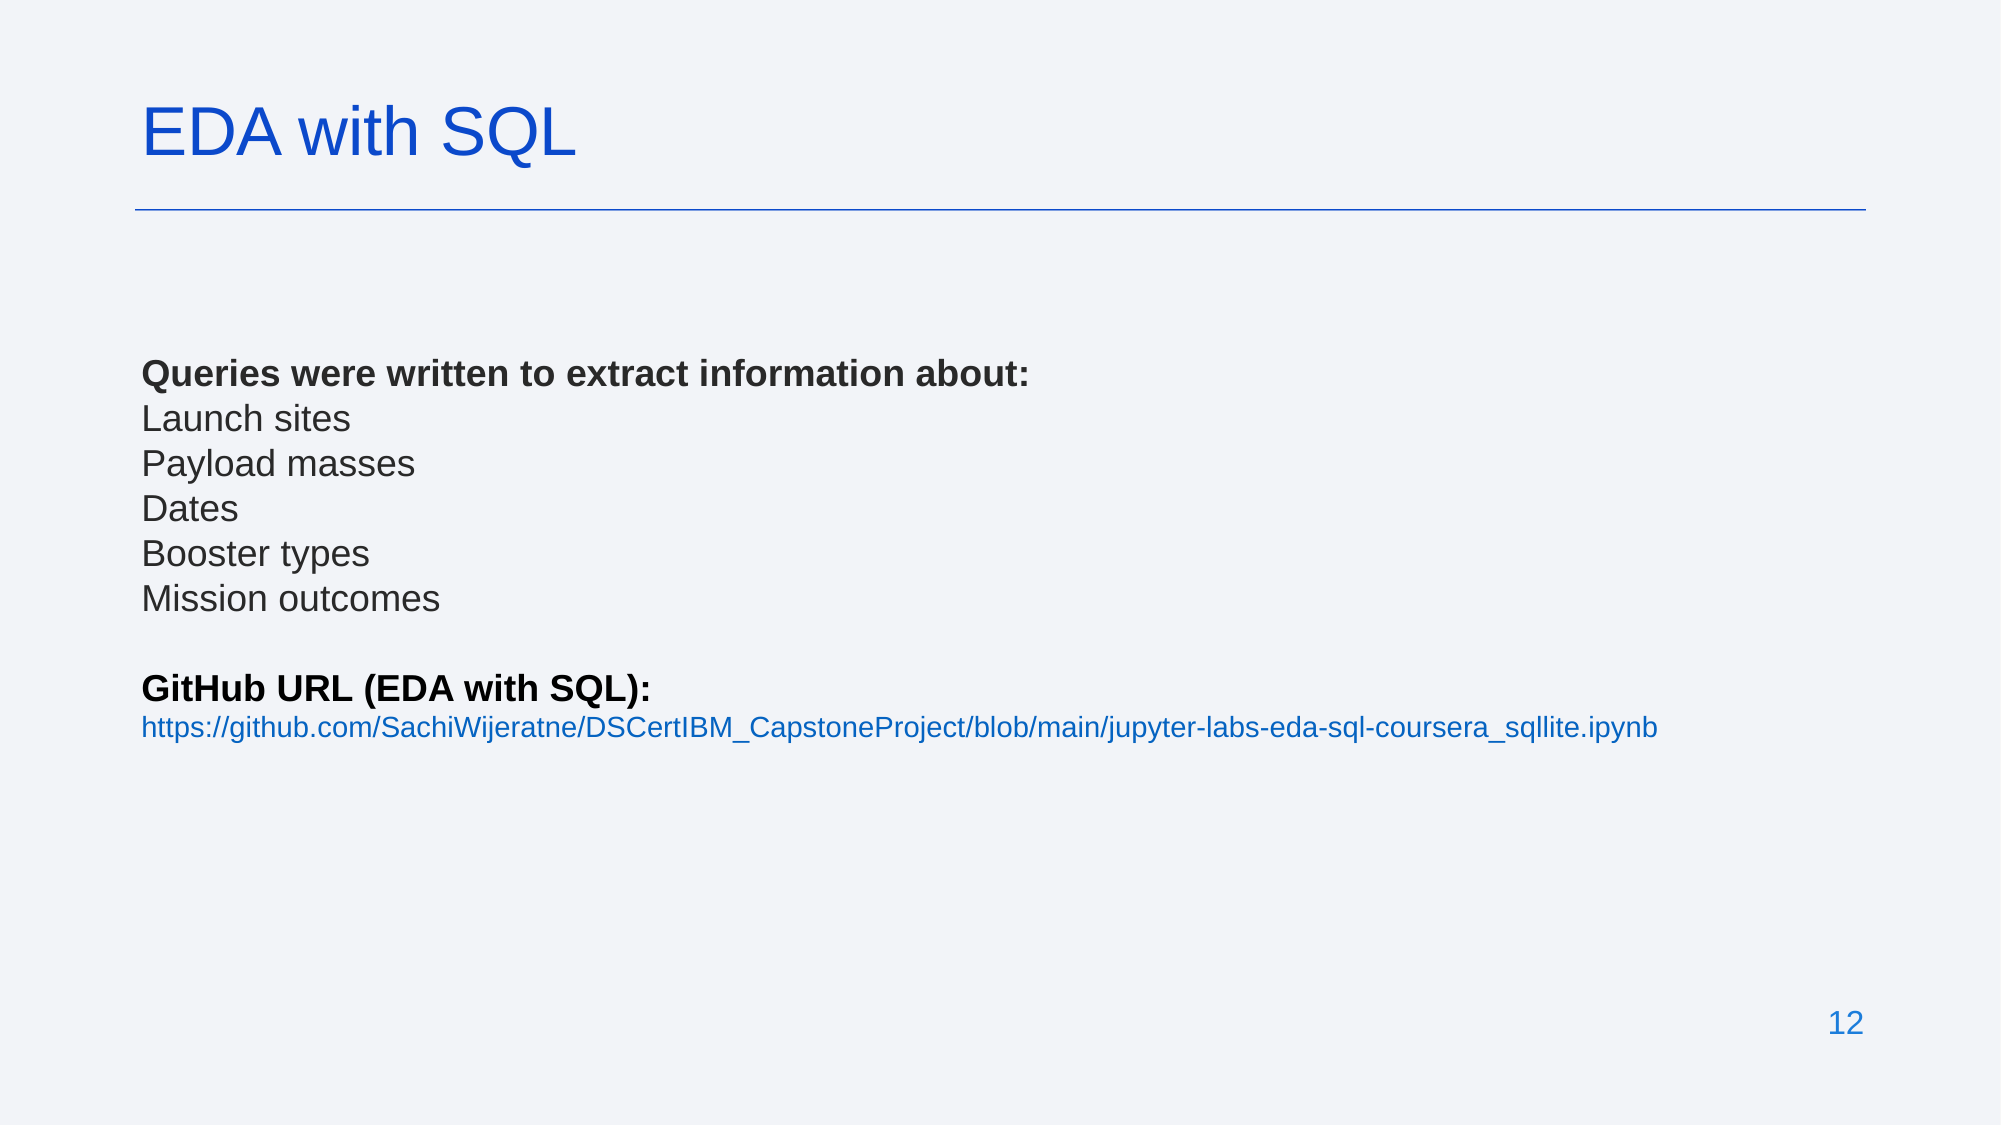

EDA with SQL

Queries were written to extract information about:
Launch sites
Payload masses
Dates
Booster types
Mission outcomes

GitHub URL (EDA with SQL):
https://github.com/SachiWijeratne/DSCertIBM_CapstoneProject/blob/main/jupyter-labs-eda-sql-coursera_sqllite.ipynb

12